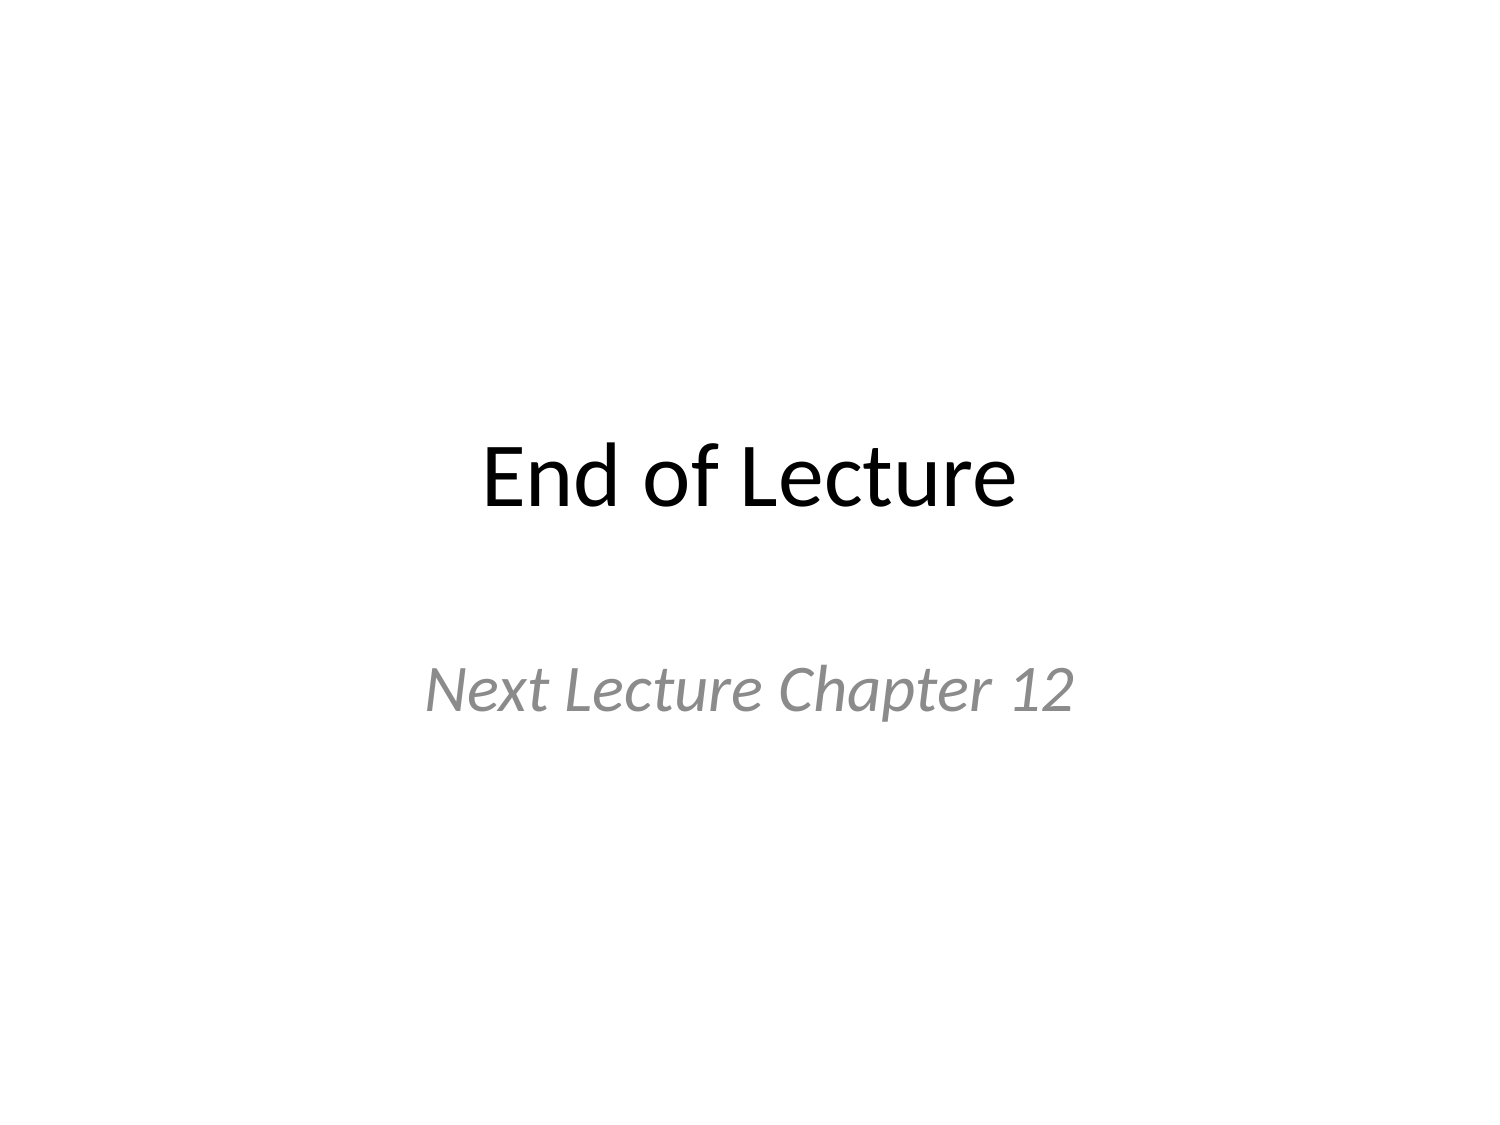

# End of Lecture
Next Lecture Chapter 12